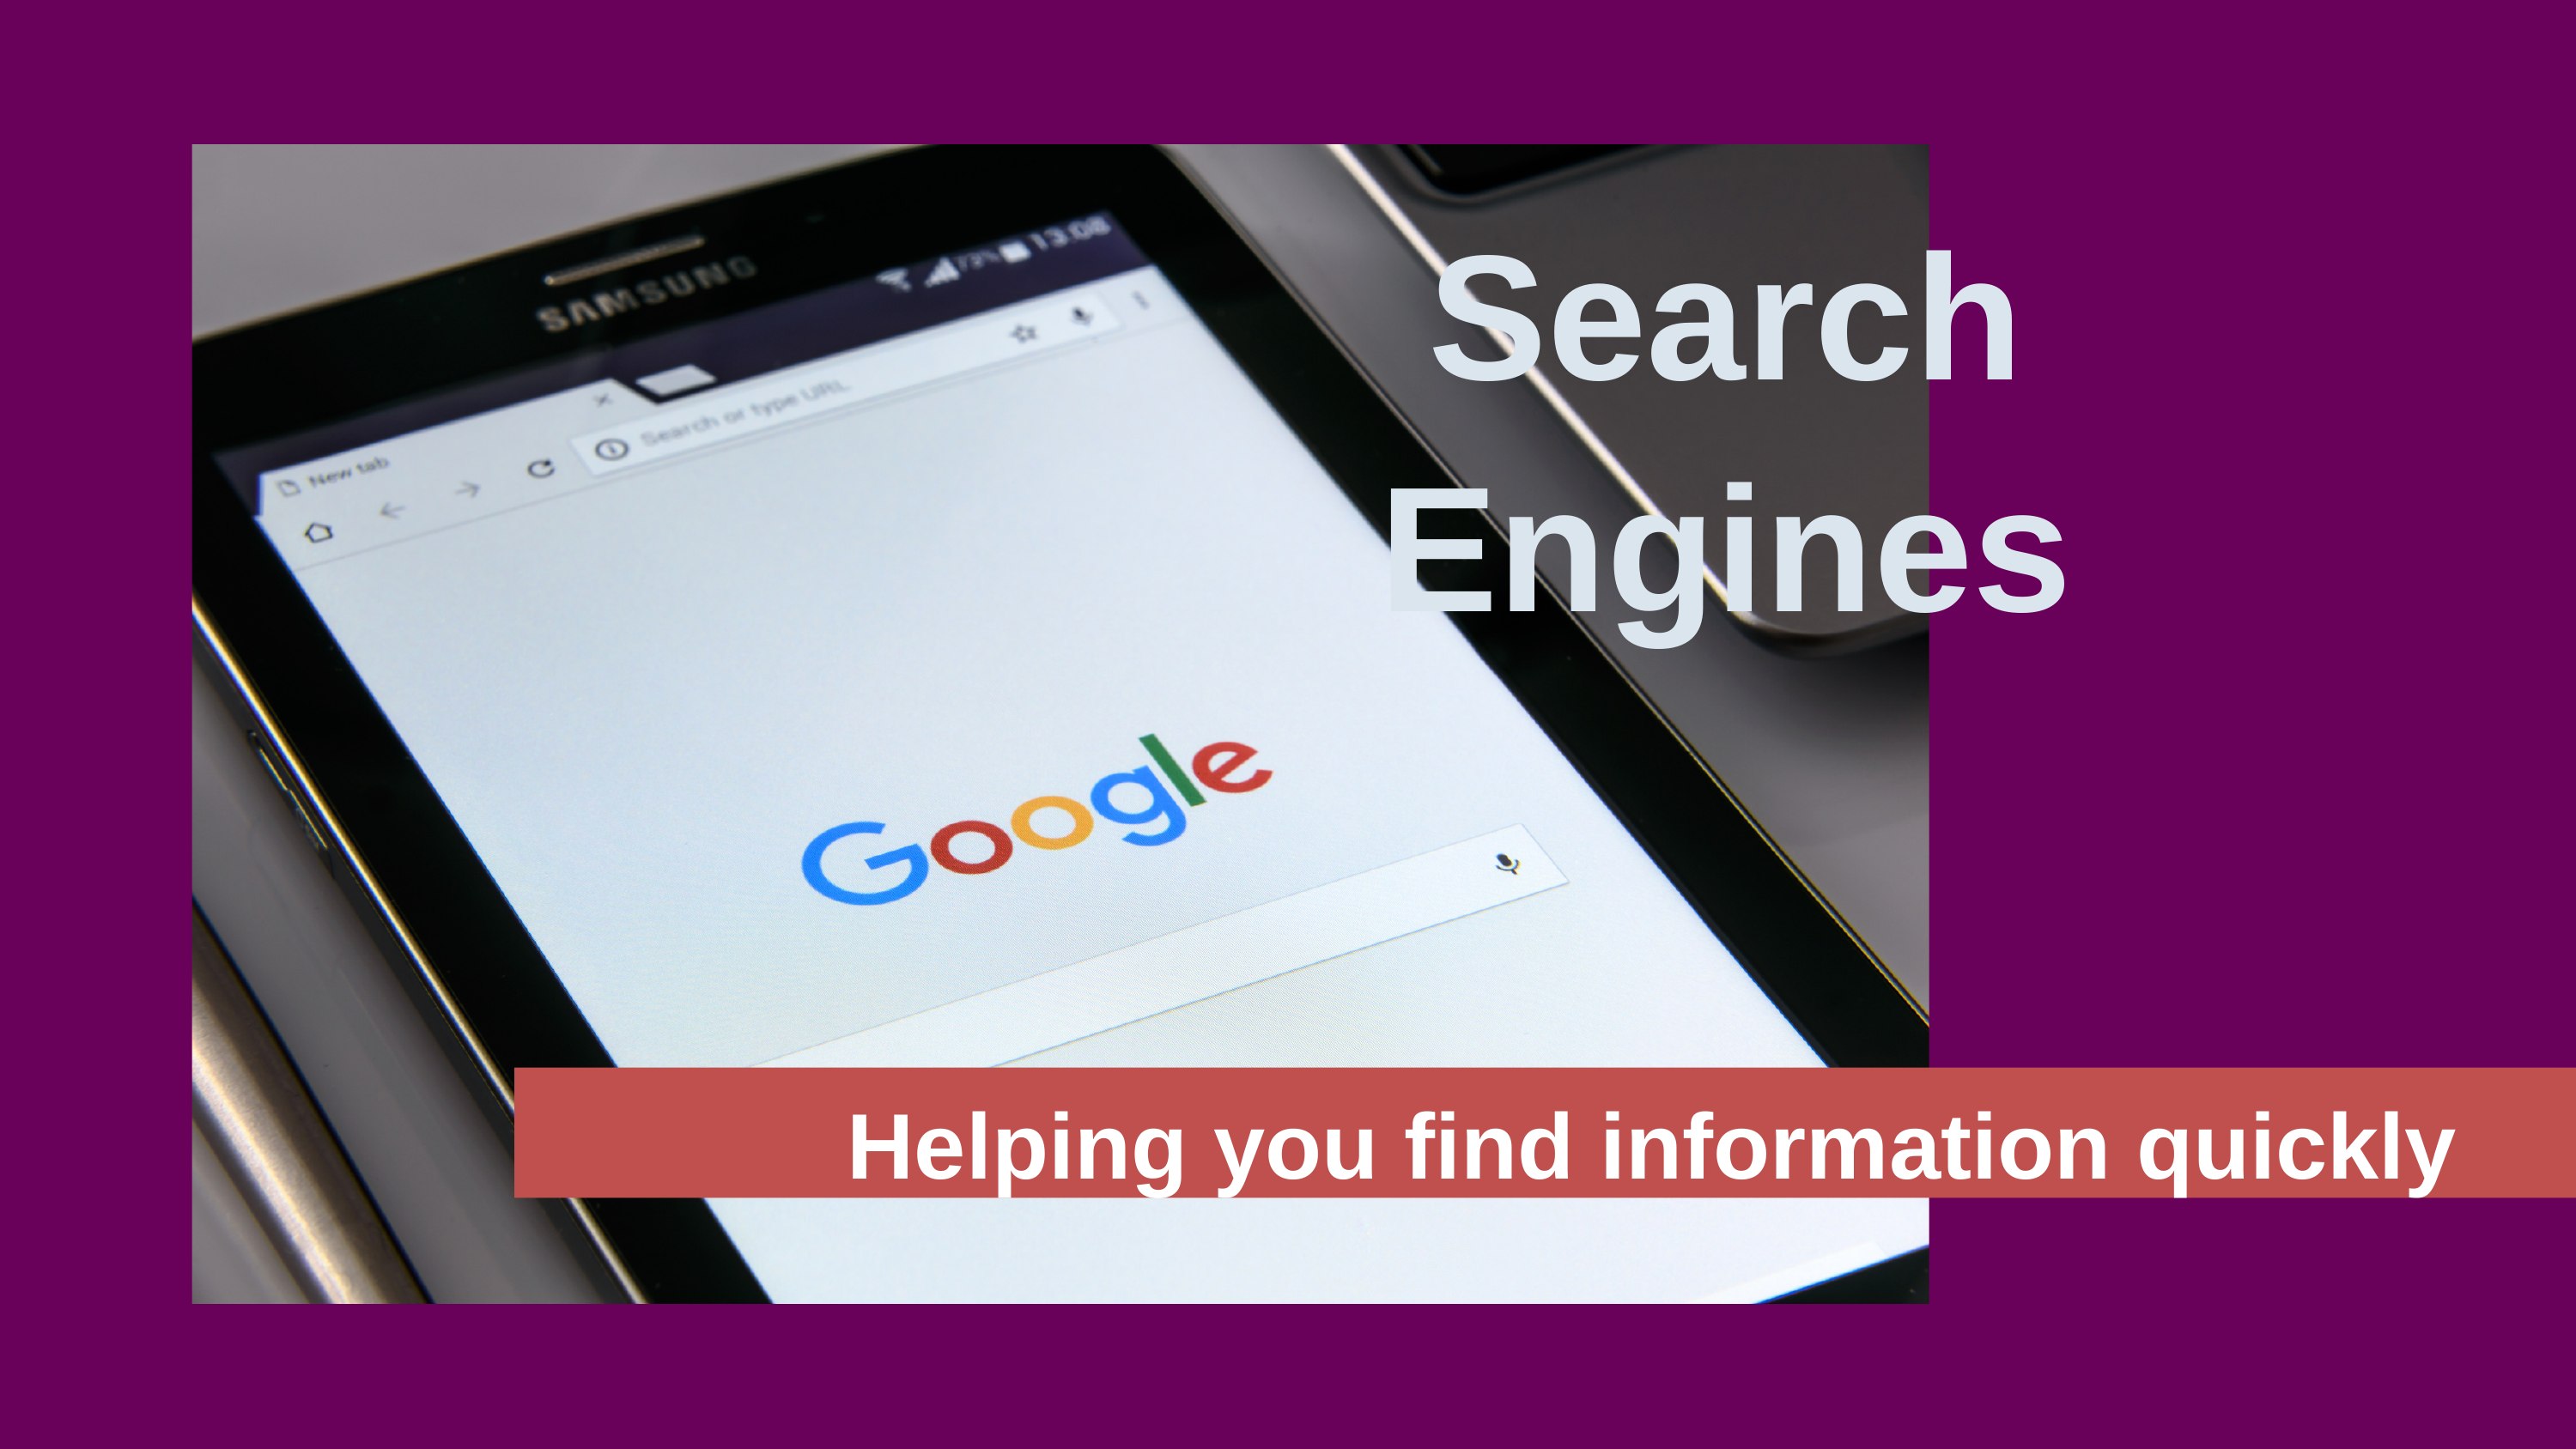

Search Engines
 Helping you find information quickly